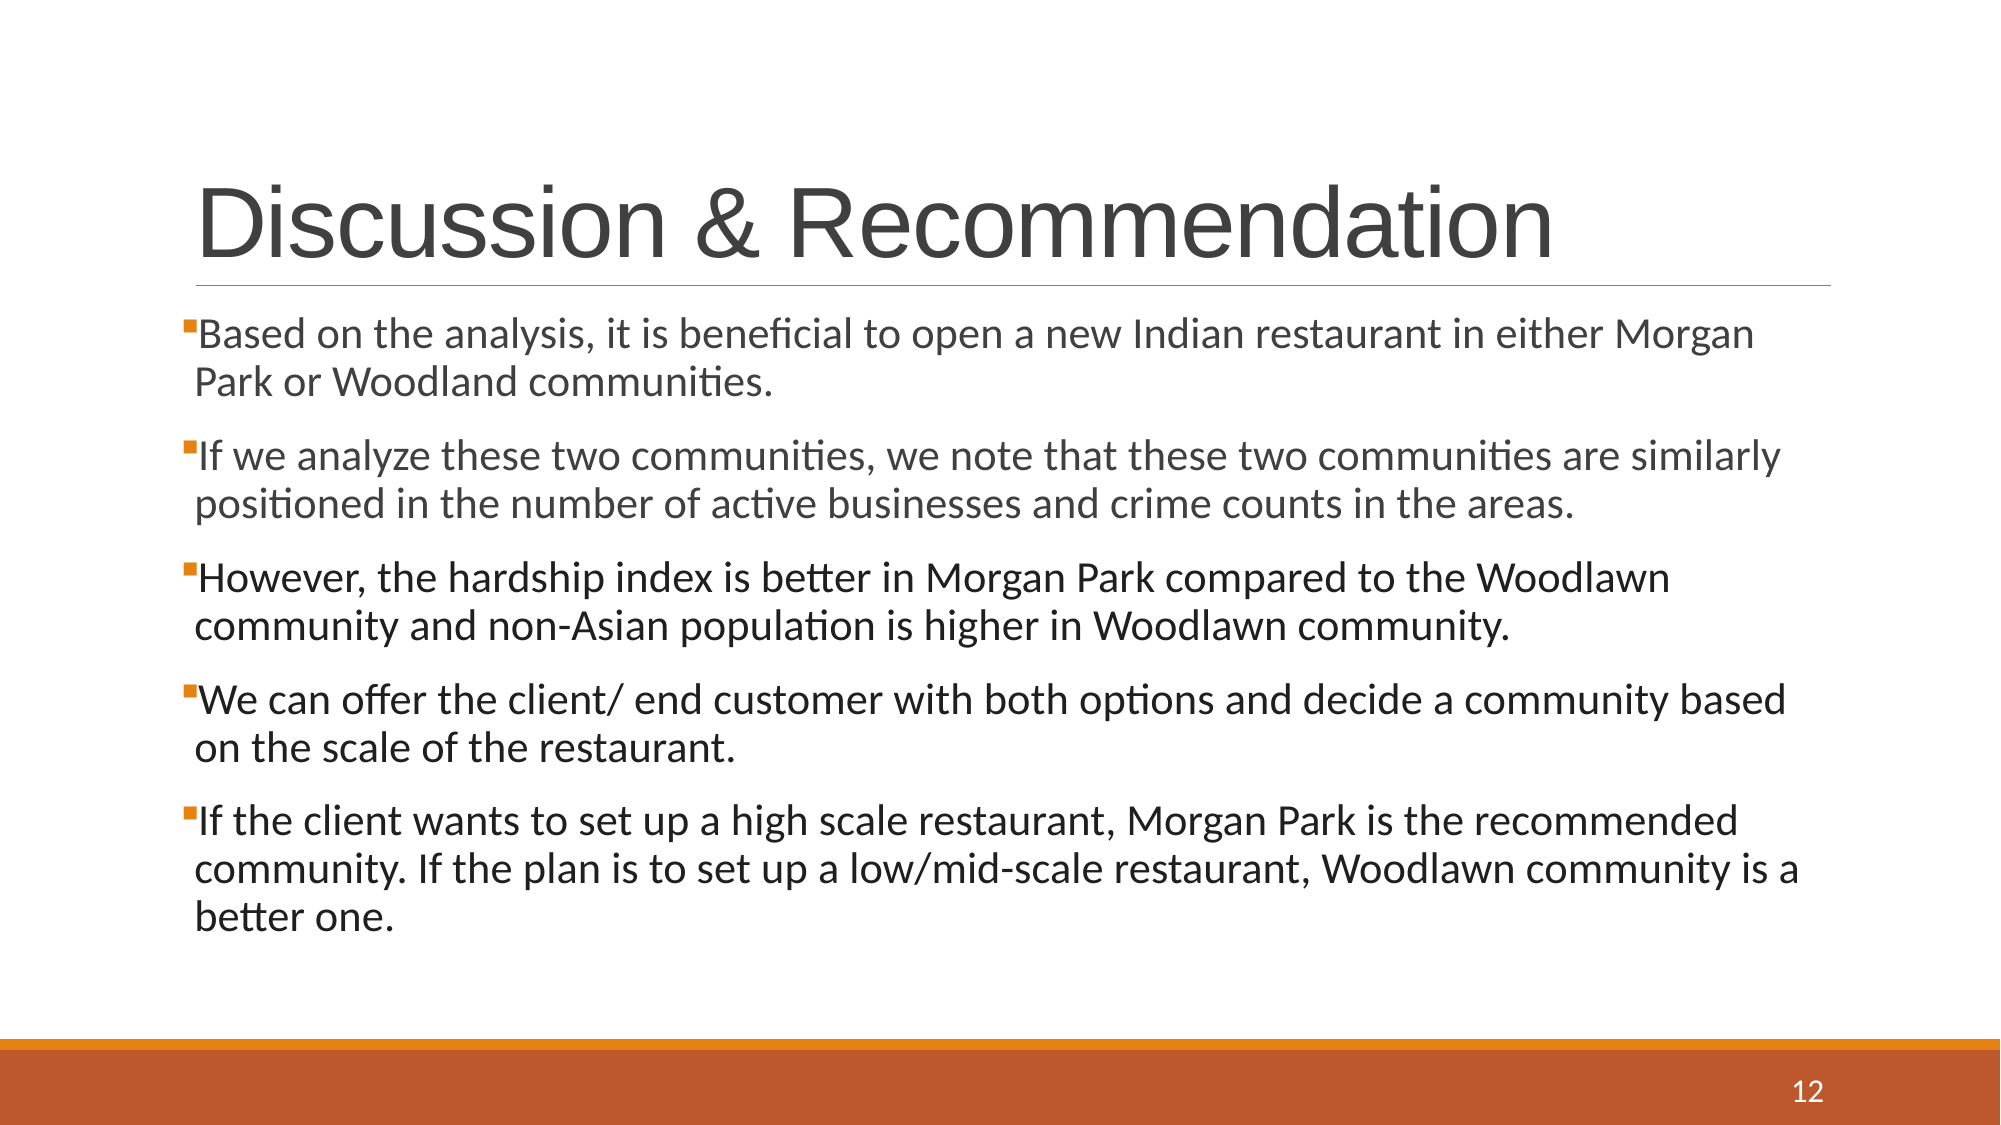

# Discussion & Recommendation
Based on the analysis, it is beneficial to open a new Indian restaurant in either Morgan Park or Woodland communities.
If we analyze these two communities, we note that these two communities are similarly positioned in the number of active businesses and crime counts in the areas.
However, the hardship index is better in Morgan Park compared to the Woodlawn community and non-Asian population is higher in Woodlawn community.
We can offer the client/ end customer with both options and decide a community based on the scale of the restaurant.
If the client wants to set up a high scale restaurant, Morgan Park is the recommended community. If the plan is to set up a low/mid-scale restaurant, Woodlawn community is a better one.

12